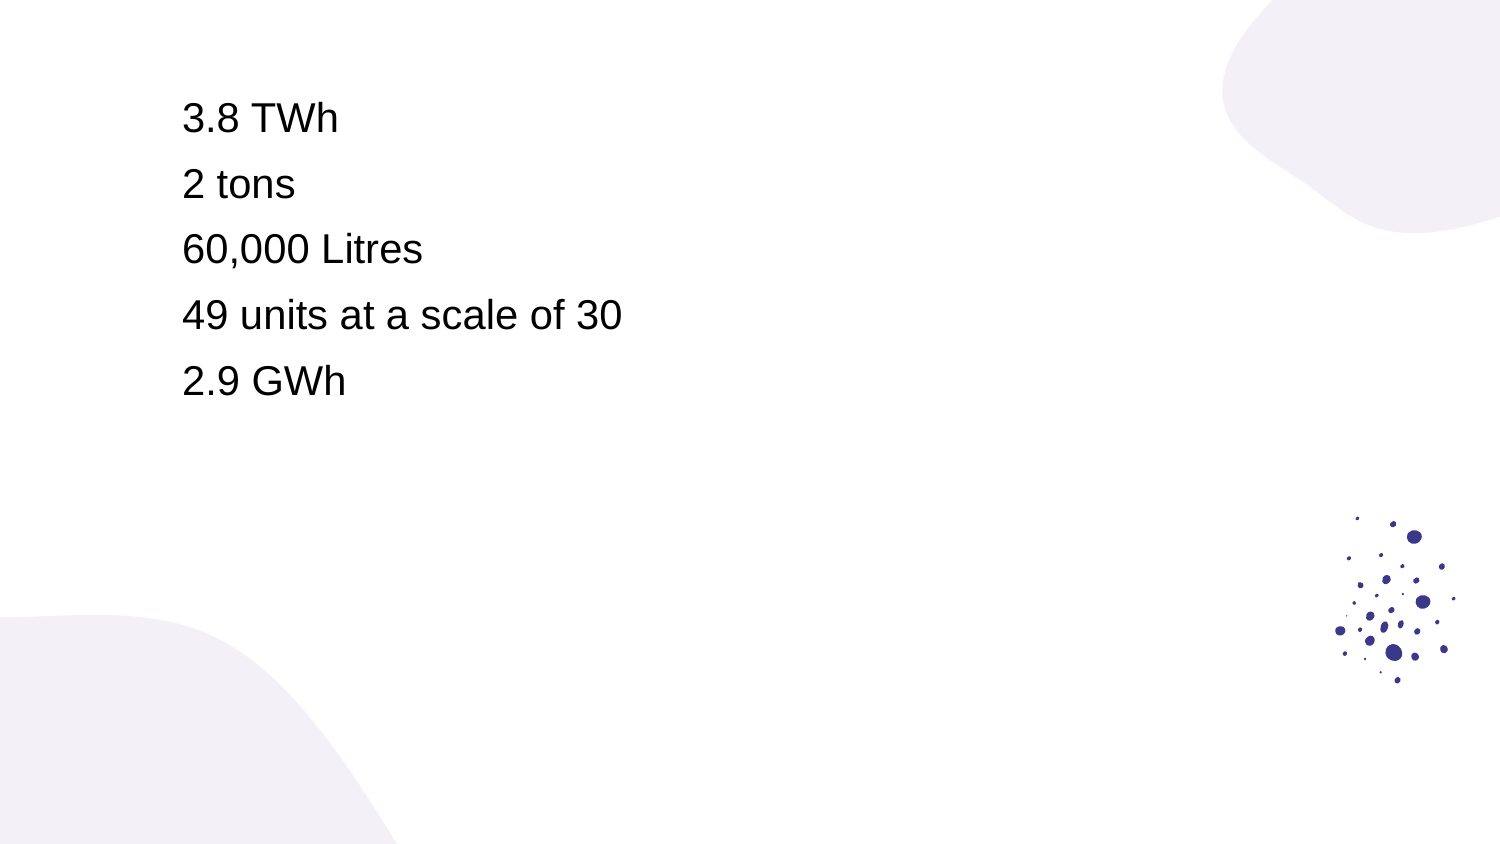

3.8 TWh
2 tons
60,000 Litres
49 units at a scale of 30
2.9 GWh